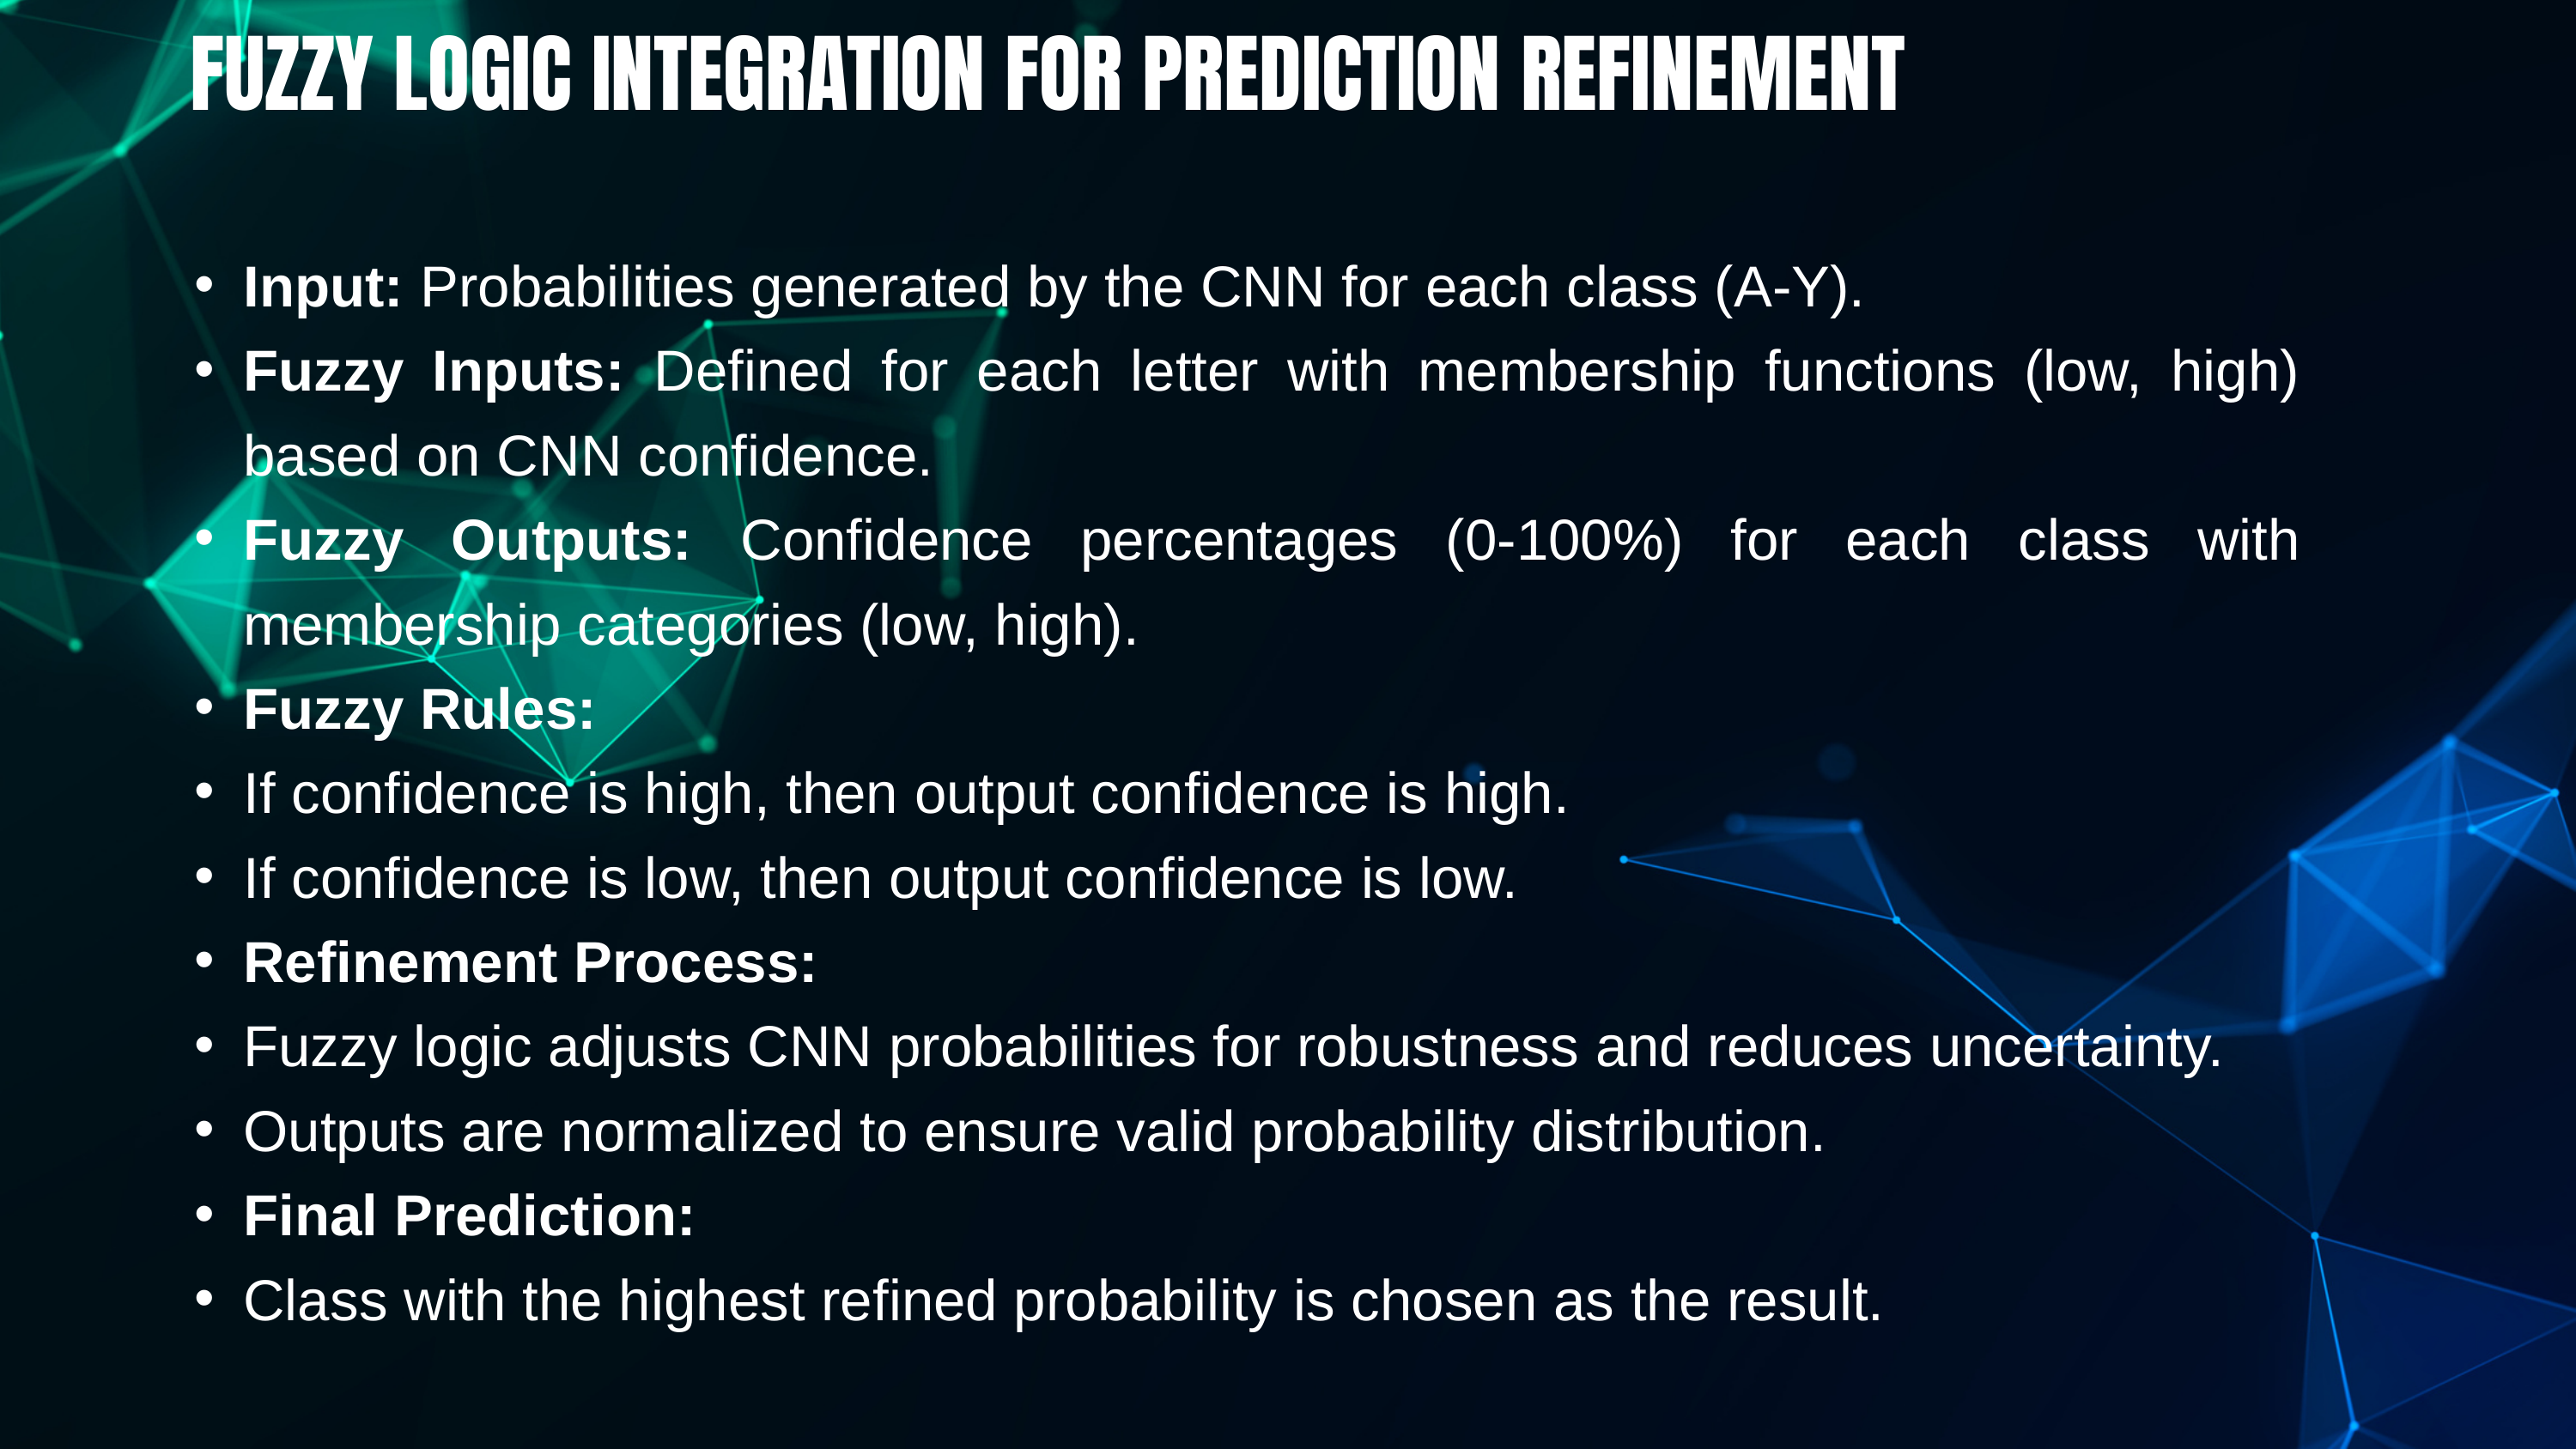

FUZZY LOGIC INTEGRATION FOR PREDICTION REFINEMENT
Input: Probabilities generated by the CNN for each class (A-Y).
Fuzzy Inputs: Defined for each letter with membership functions (low, high) based on CNN confidence.
Fuzzy Outputs: Confidence percentages (0-100%) for each class with membership categories (low, high).
Fuzzy Rules:
If confidence is high, then output confidence is high.
If confidence is low, then output confidence is low.
Refinement Process:
Fuzzy logic adjusts CNN probabilities for robustness and reduces uncertainty.
Outputs are normalized to ensure valid probability distribution.
Final Prediction:
Class with the highest refined probability is chosen as the result.